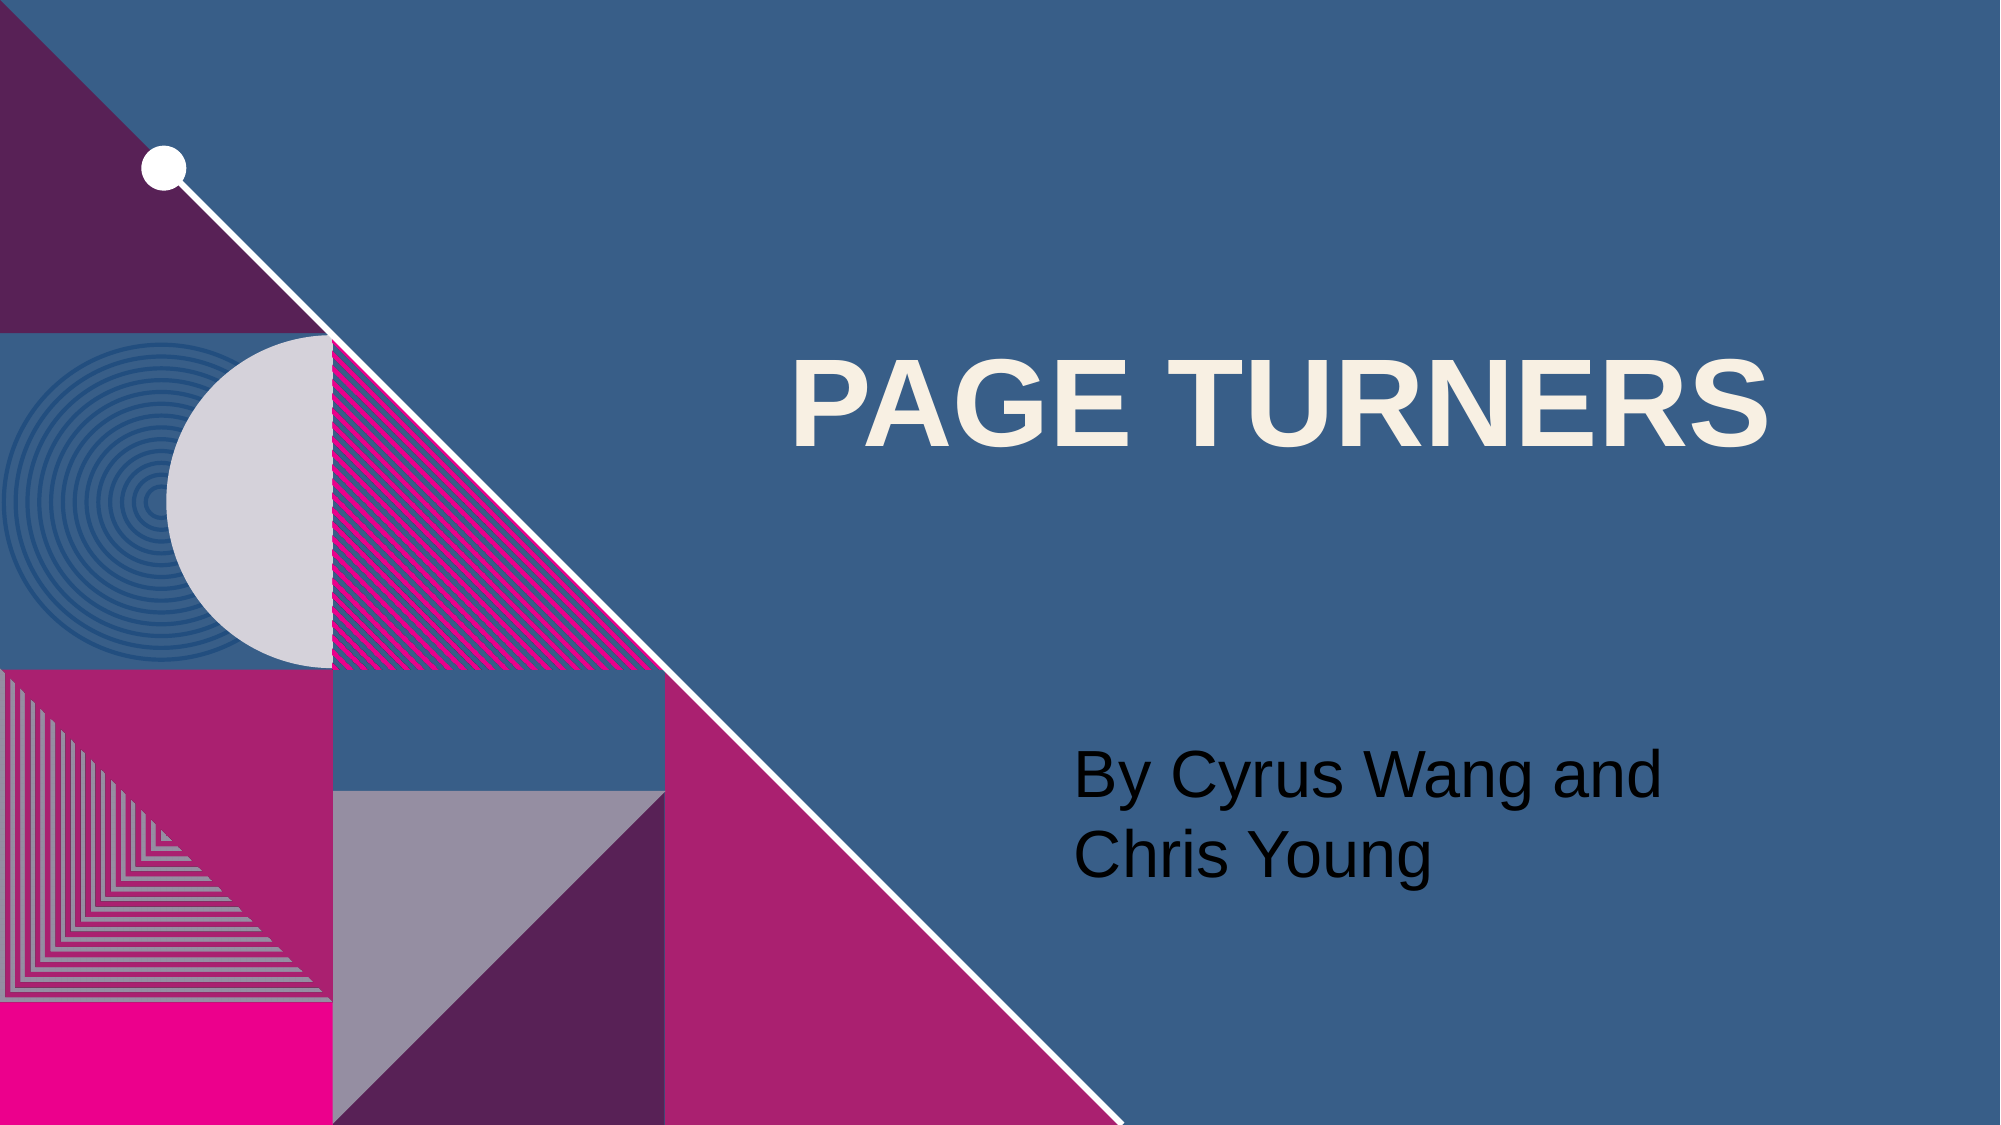

# PAGE Turners
By Cyrus Wang and Chris Young